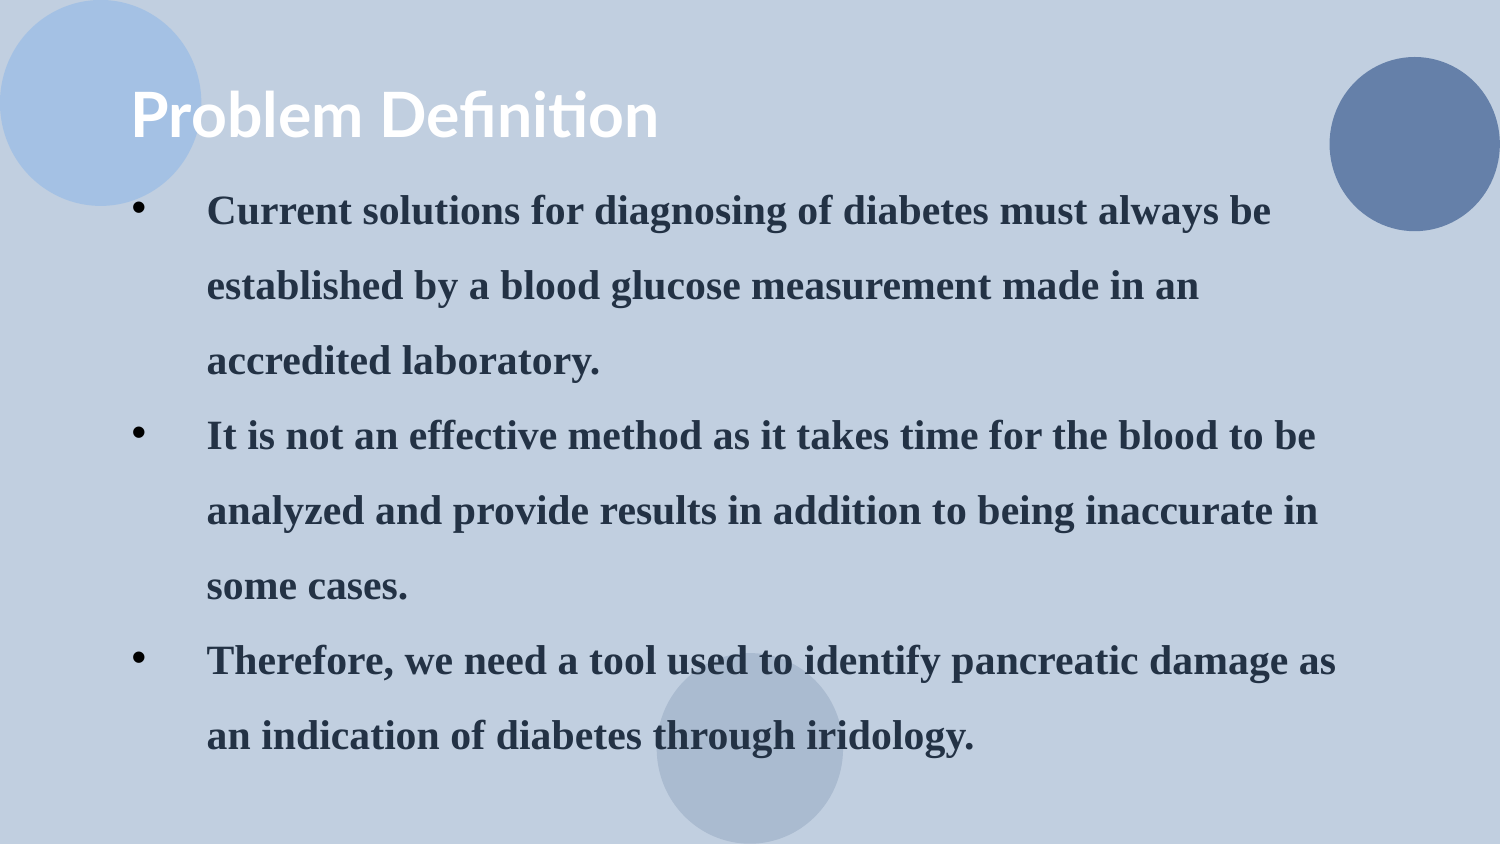

# Problem Definition
Current solutions for diagnosing of diabetes must always be established by a blood glucose measurement made in an accredited laboratory.
It is not an effective method as it takes time for the blood to be analyzed and provide results in addition to being inaccurate in some cases.
Therefore, we need a tool used to identify pancreatic damage as an indication of diabetes through iridology.